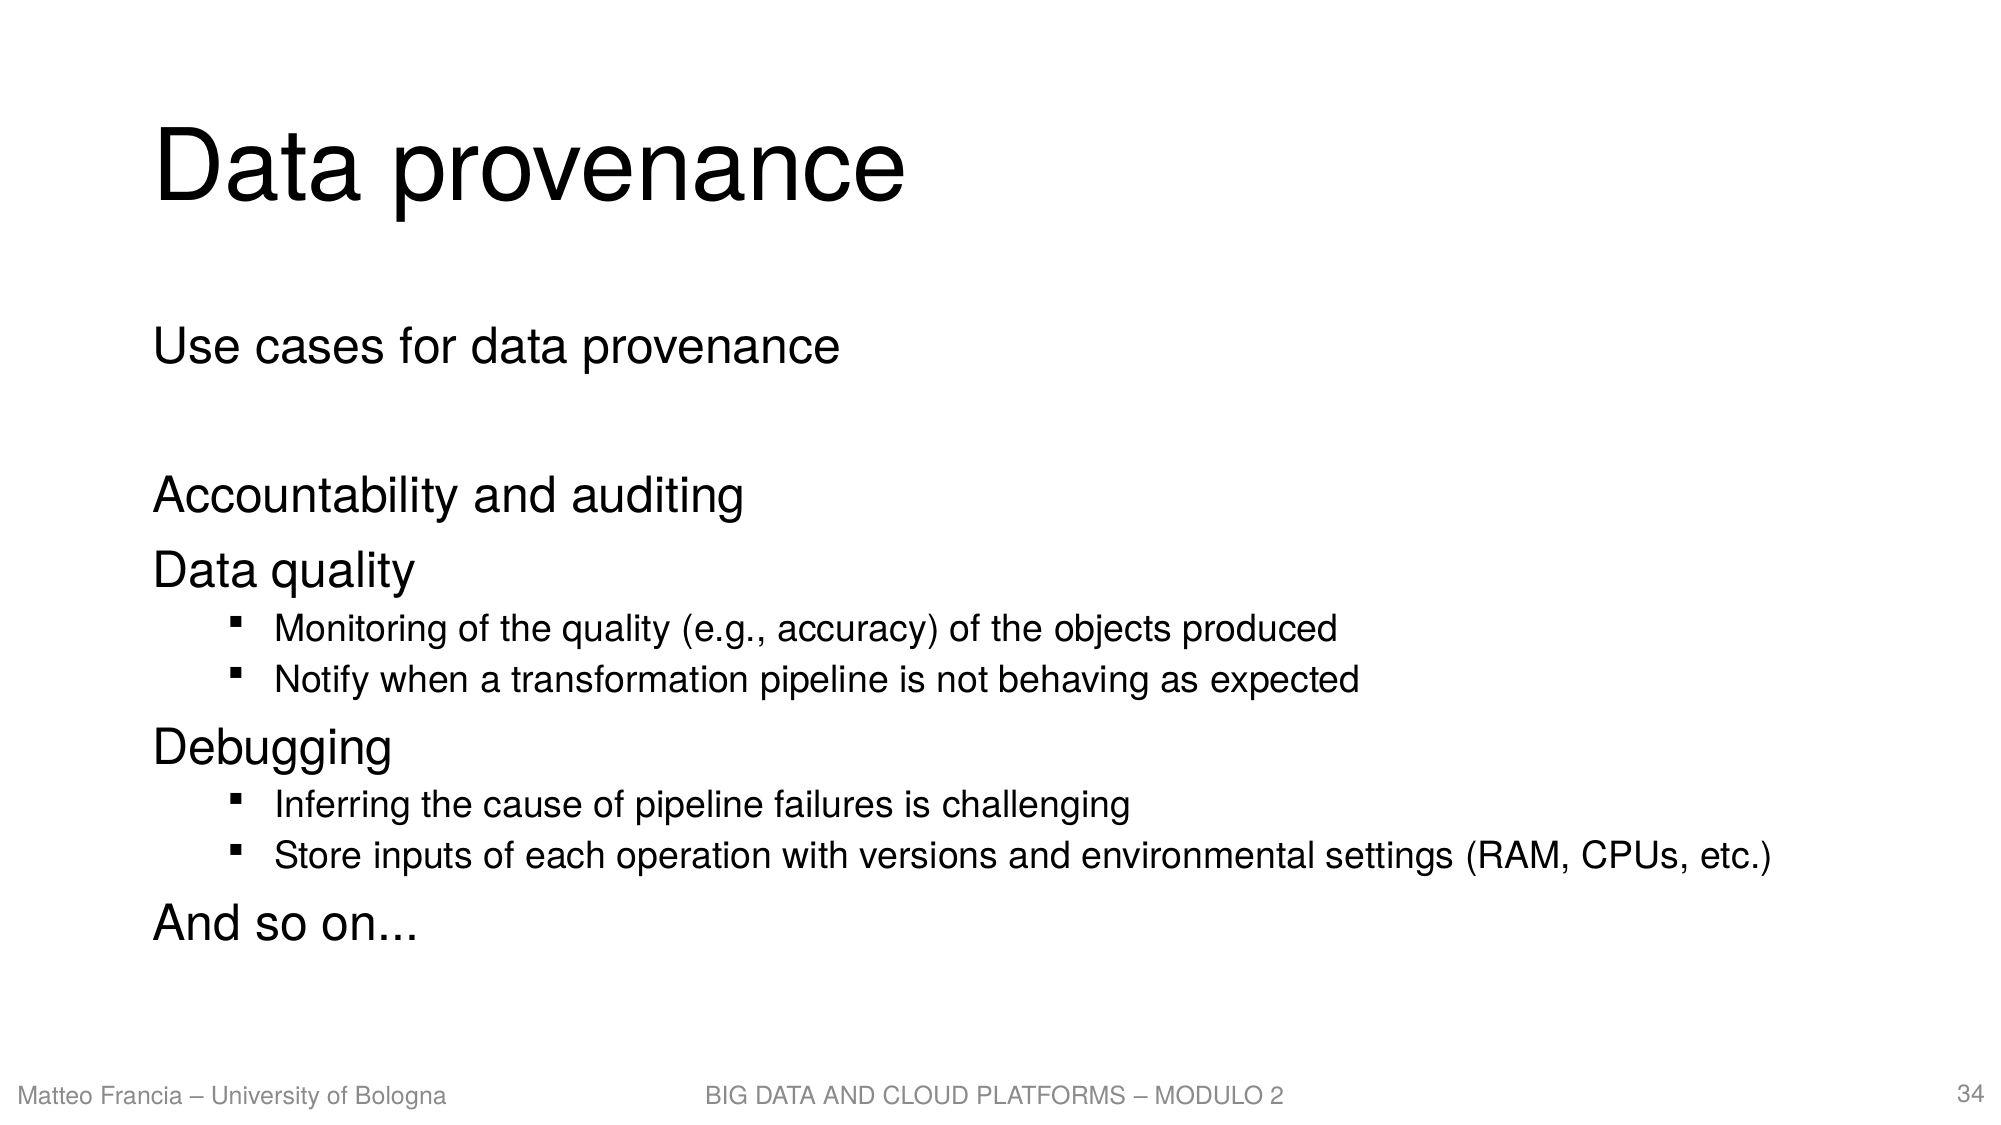

# Data provenance
Use cases for data provenance

Accountability and auditing
Data quality
Monitoring of the quality (e.g., accuracy) of the objects produced
Notify when a transformation pipeline is not behaving as expected
Debugging
Inferring the cause of pipeline failures is challenging
Store inputs of each operation with versions and environmental settings (RAM, CPUs, etc.)
And so on...
34
Matteo Francia – University of Bologna